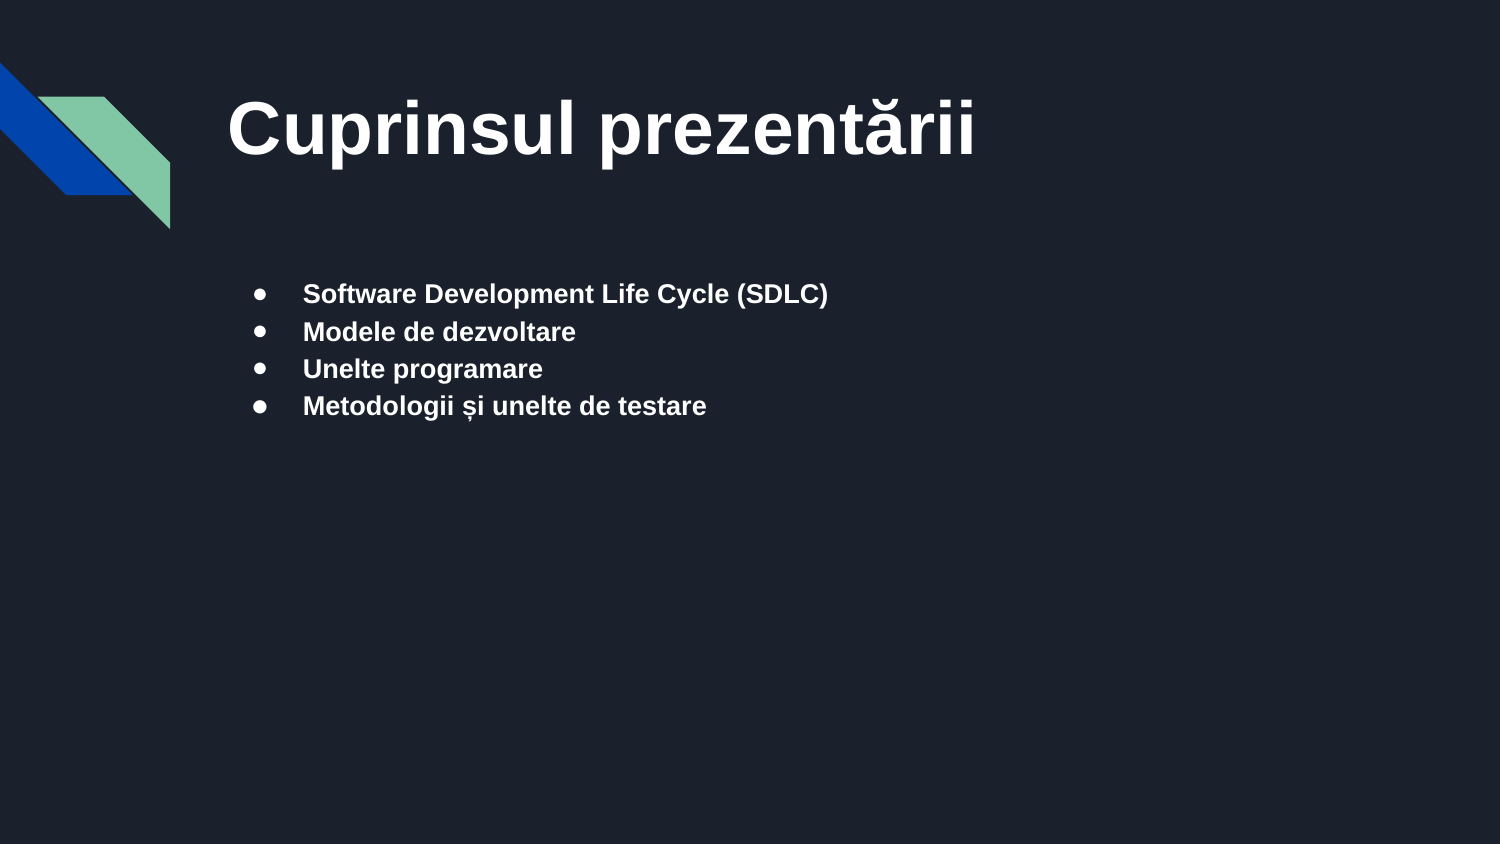

# Cuprinsul prezentării
Software Development Life Cycle (SDLC)
Modele de dezvoltare
Unelte programare
Metodologii și unelte de testare